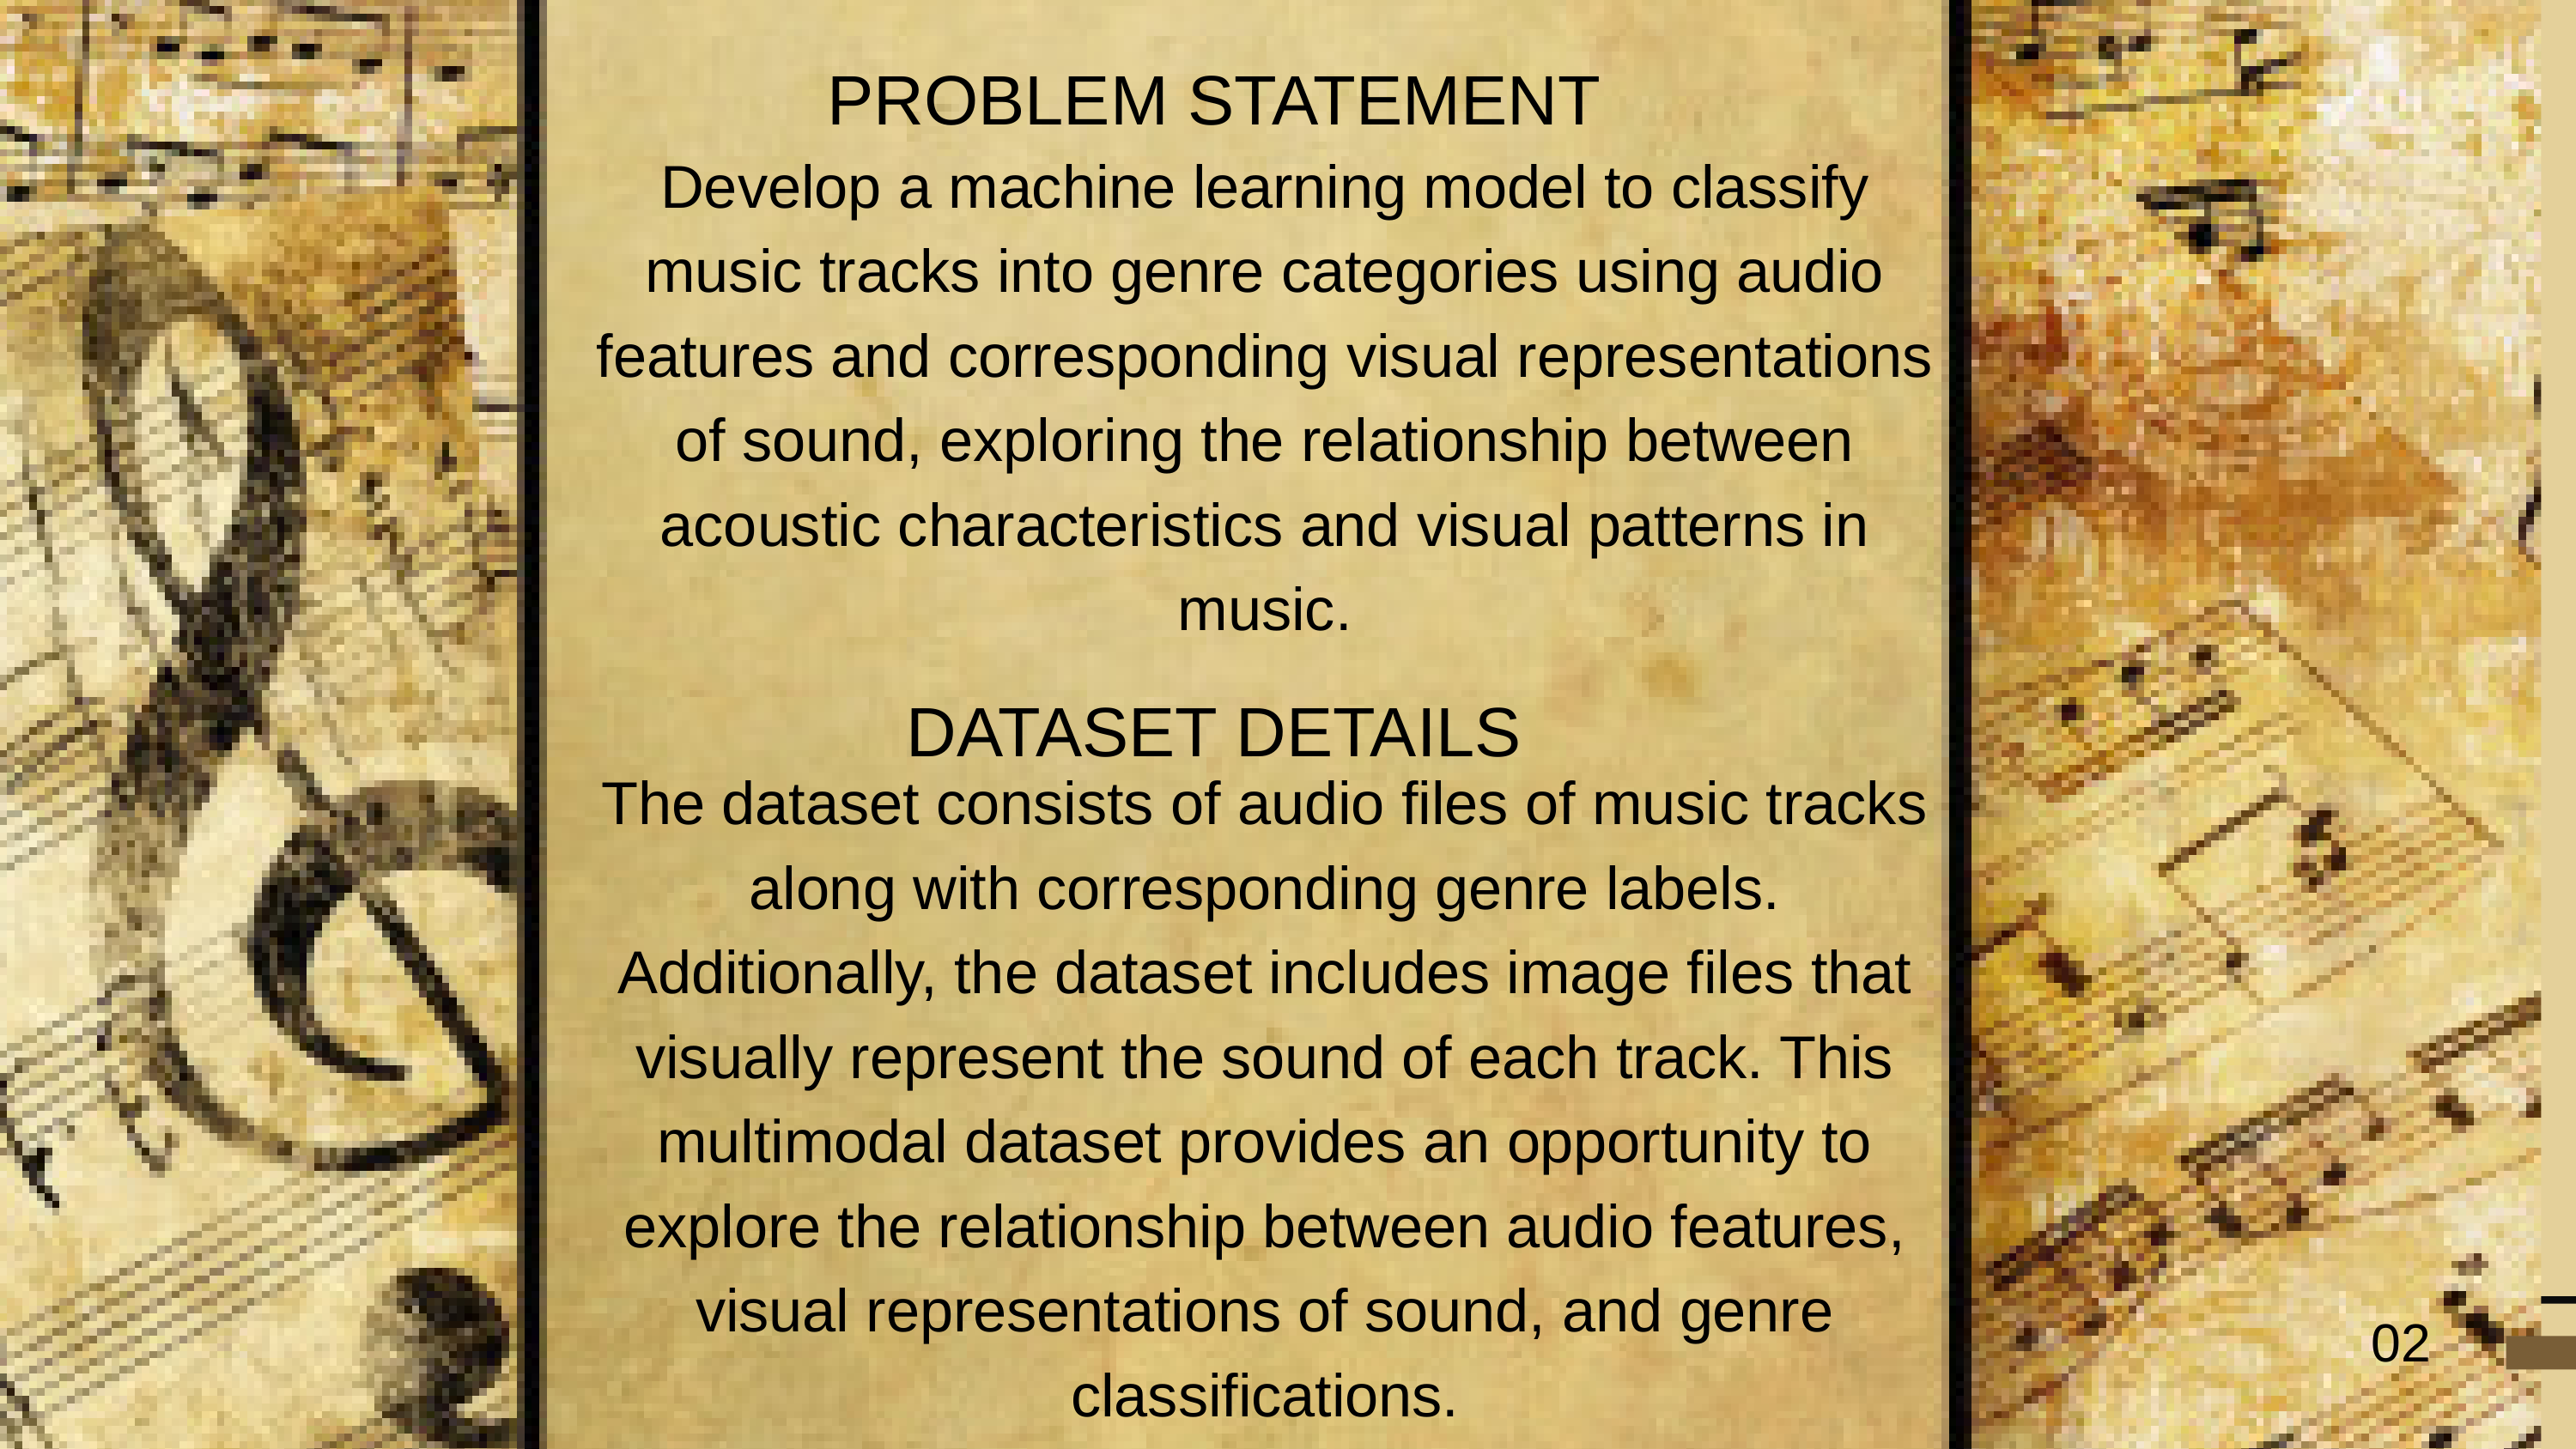

PROBLEM STATEMENT
Develop a machine learning model to classify music tracks into genre categories using audio features and corresponding visual representations of sound, exploring the relationship between acoustic characteristics and visual patterns in music.

08

The dataset consists of audio files of music tracks along with corresponding genre labels. Additionally, the dataset includes image files that visually represent the sound of each track. This multimodal dataset provides an opportunity to explore the relationship between audio features, visual representations of sound, and genre classifications.
DATASET DETAILS

02